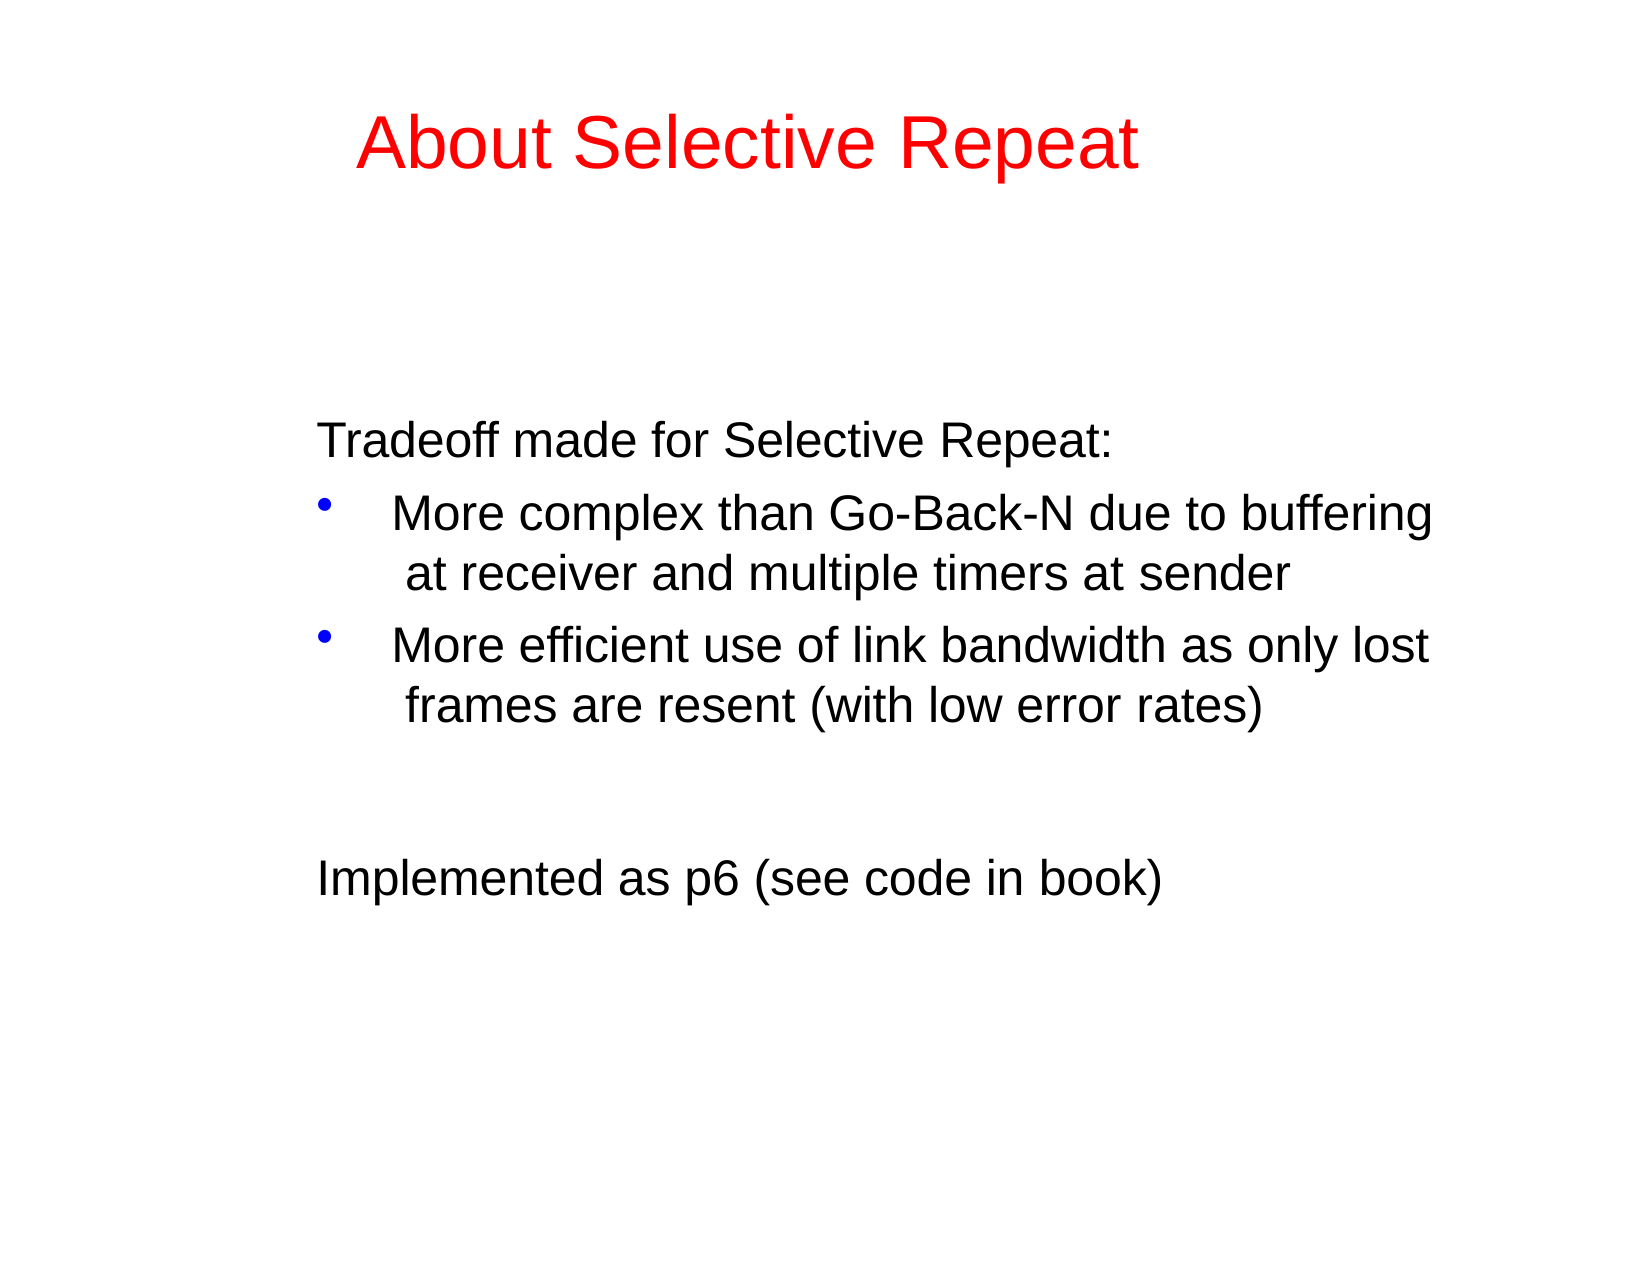

# About Selective Repeat
Tradeoff made for Selective Repeat:
More complex than Go-Back-N due to buffering  at receiver and multiple timers at sender
More efficient use of link bandwidth as only lost  frames are resent (with low error rates)

Implemented as p6 (see code in book)